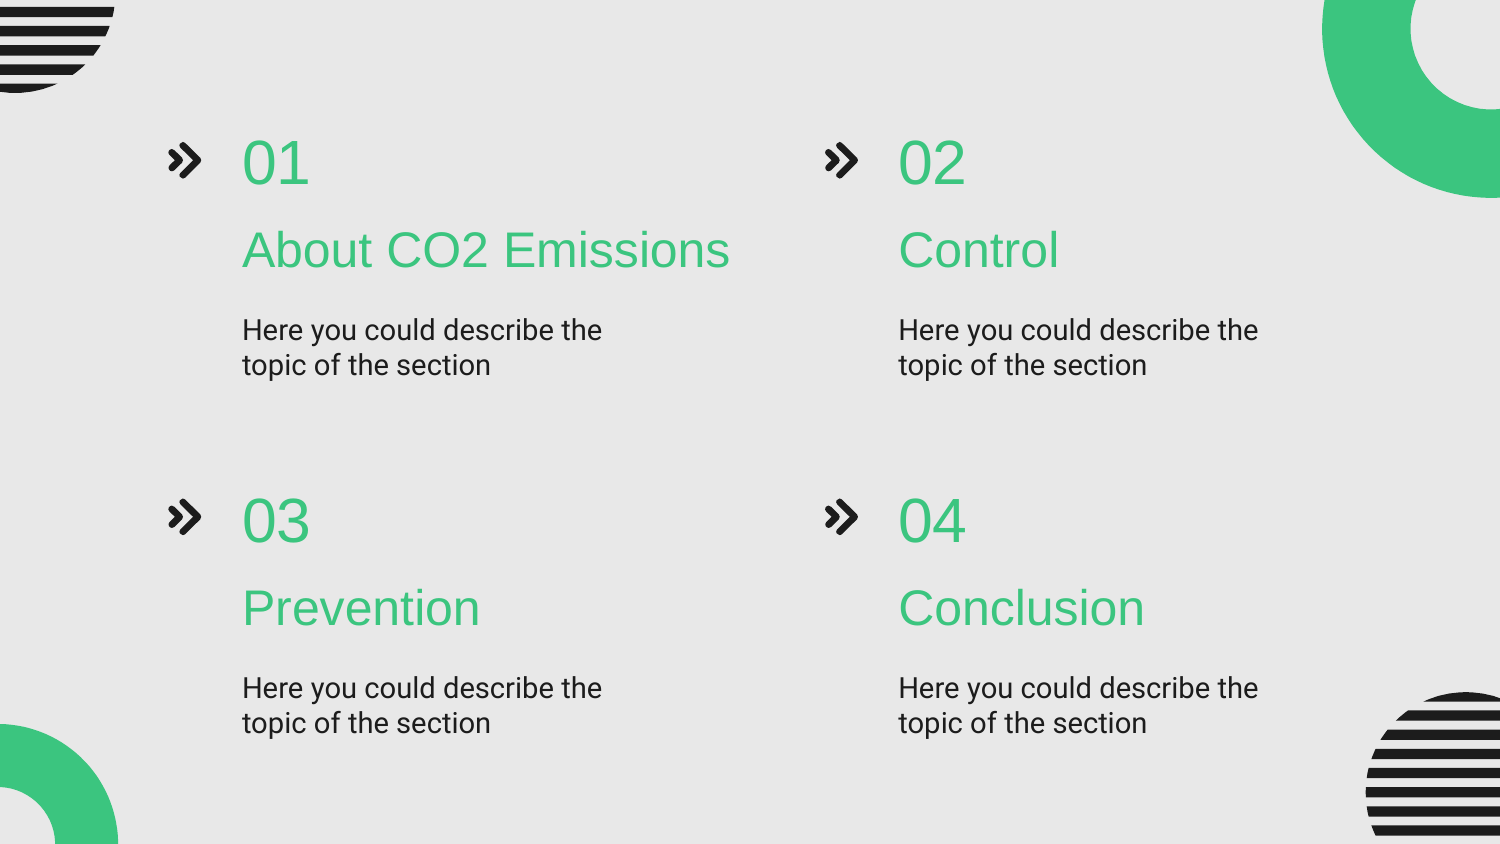

01
02

# About CO2 Emissions
Control
Here you could describe the topic of the section
Here you could describe the topic of the section

03
04

Prevention
Conclusion
Here you could describe the topic of the section

Here you could describe the topic of the section